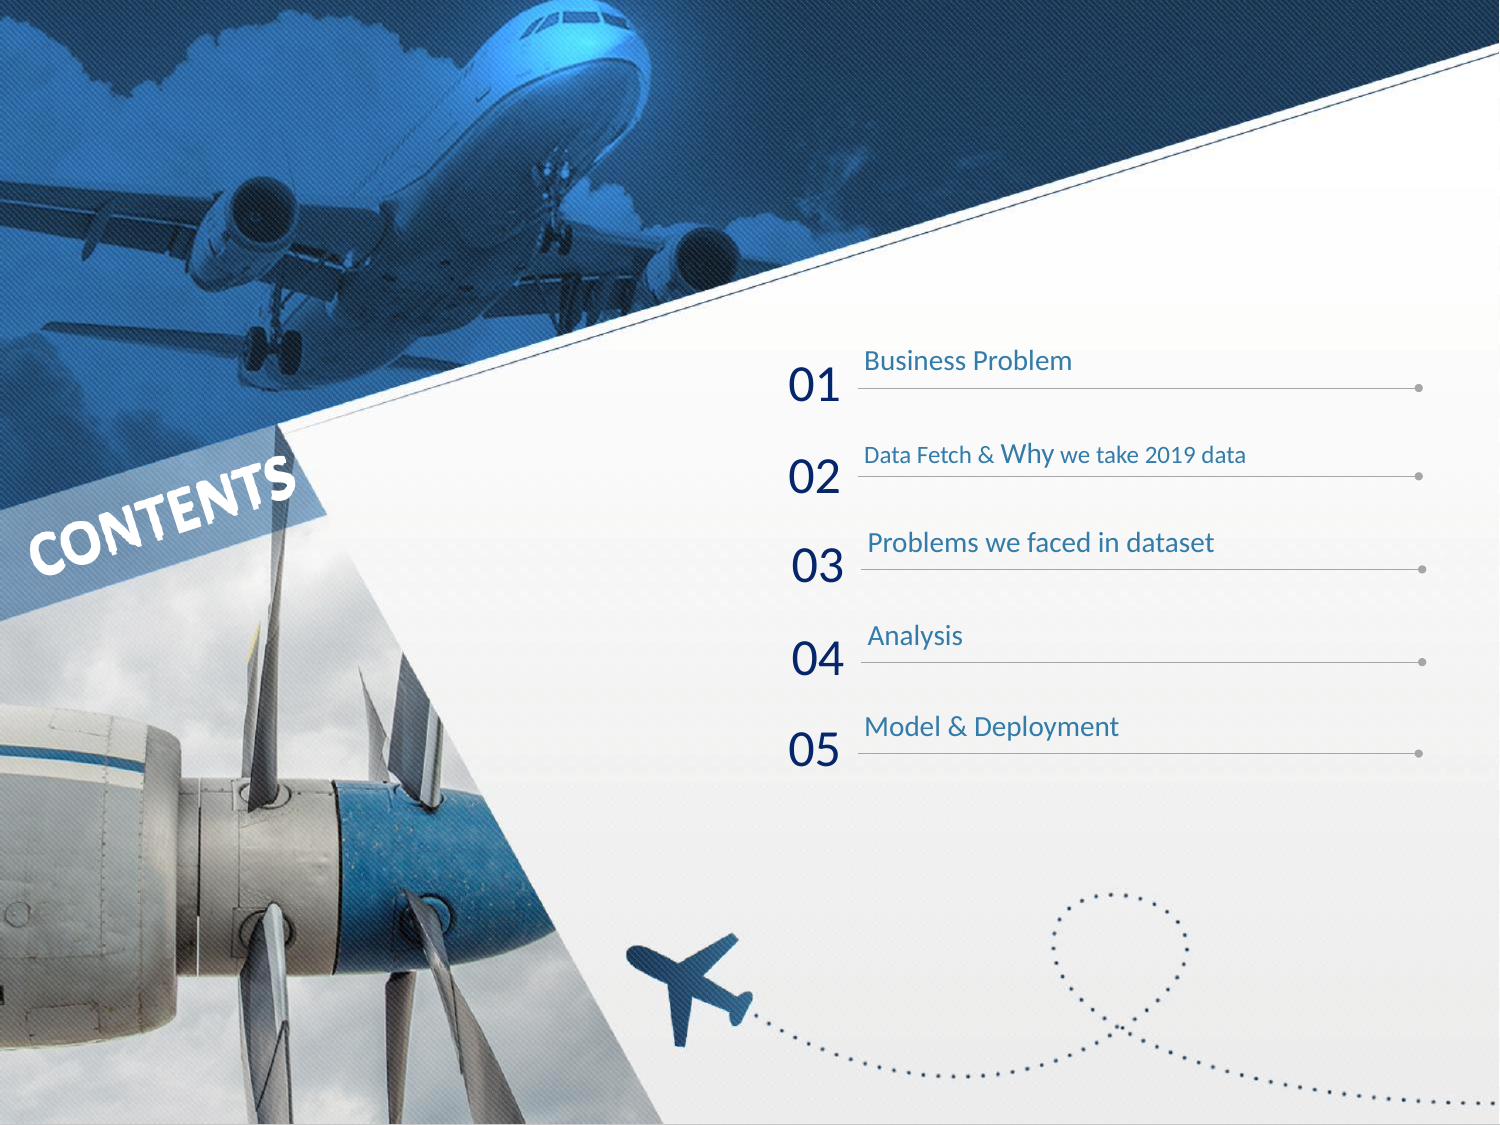

Business Problem
01
Data Fetch & Why we take 2019 data
02
CONTENTS
Problems we faced in dataset
03
Analysis
04
Model & Deployment
05